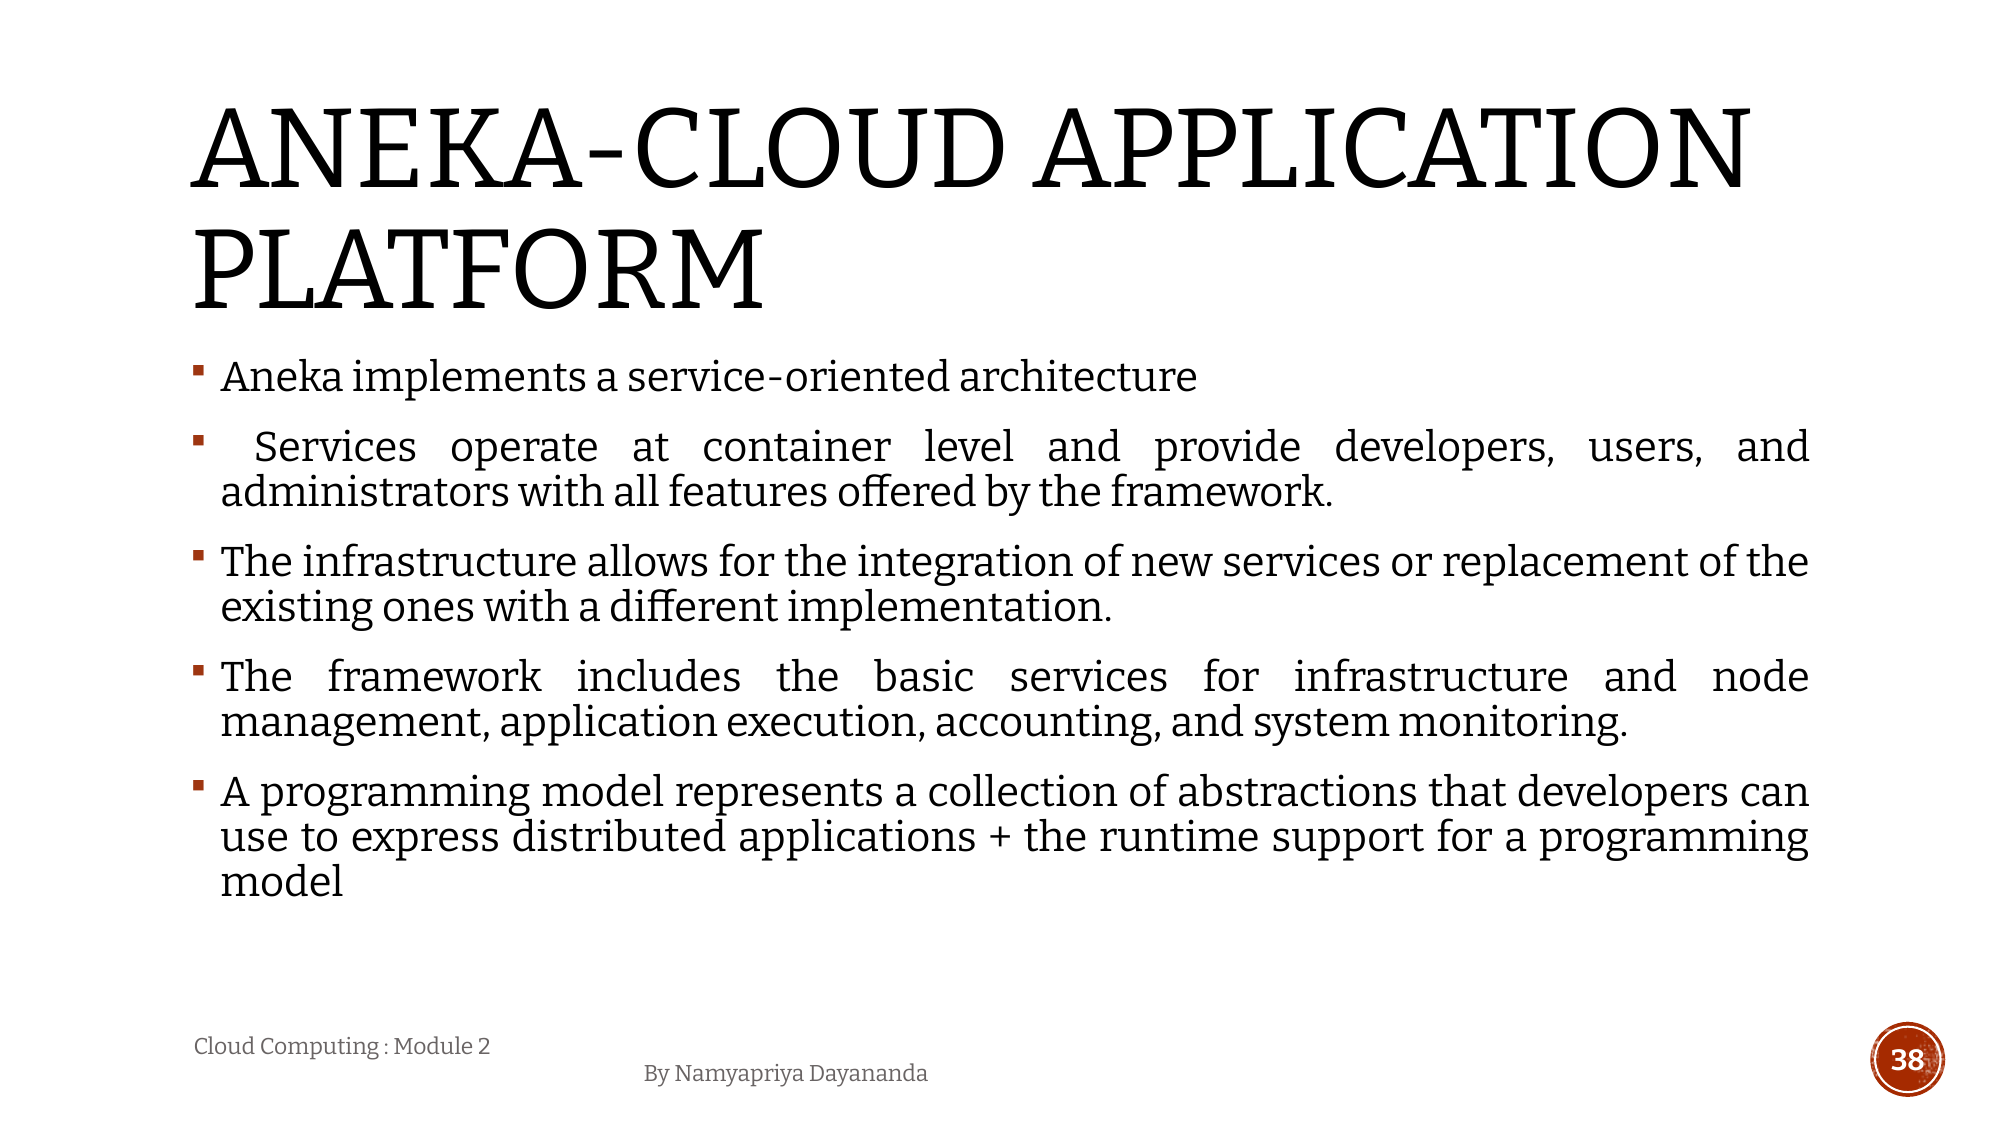

# ANEKA-CLOUD APPLICATION PLATFORM
Aneka implements a service-oriented architecture
 Services operate at container level and provide developers, users, and administrators with all features offered by the framework.
The infrastructure allows for the integration of new services or replacement of the existing ones with a different implementation.
The framework includes the basic services for infrastructure and node management, application execution, accounting, and system monitoring.
A programming model represents a collection of abstractions that developers can use to express distributed applications + the runtime support for a programming model
Cloud Computing : Module 2                                                   										By Namyapriya Dayananda
38